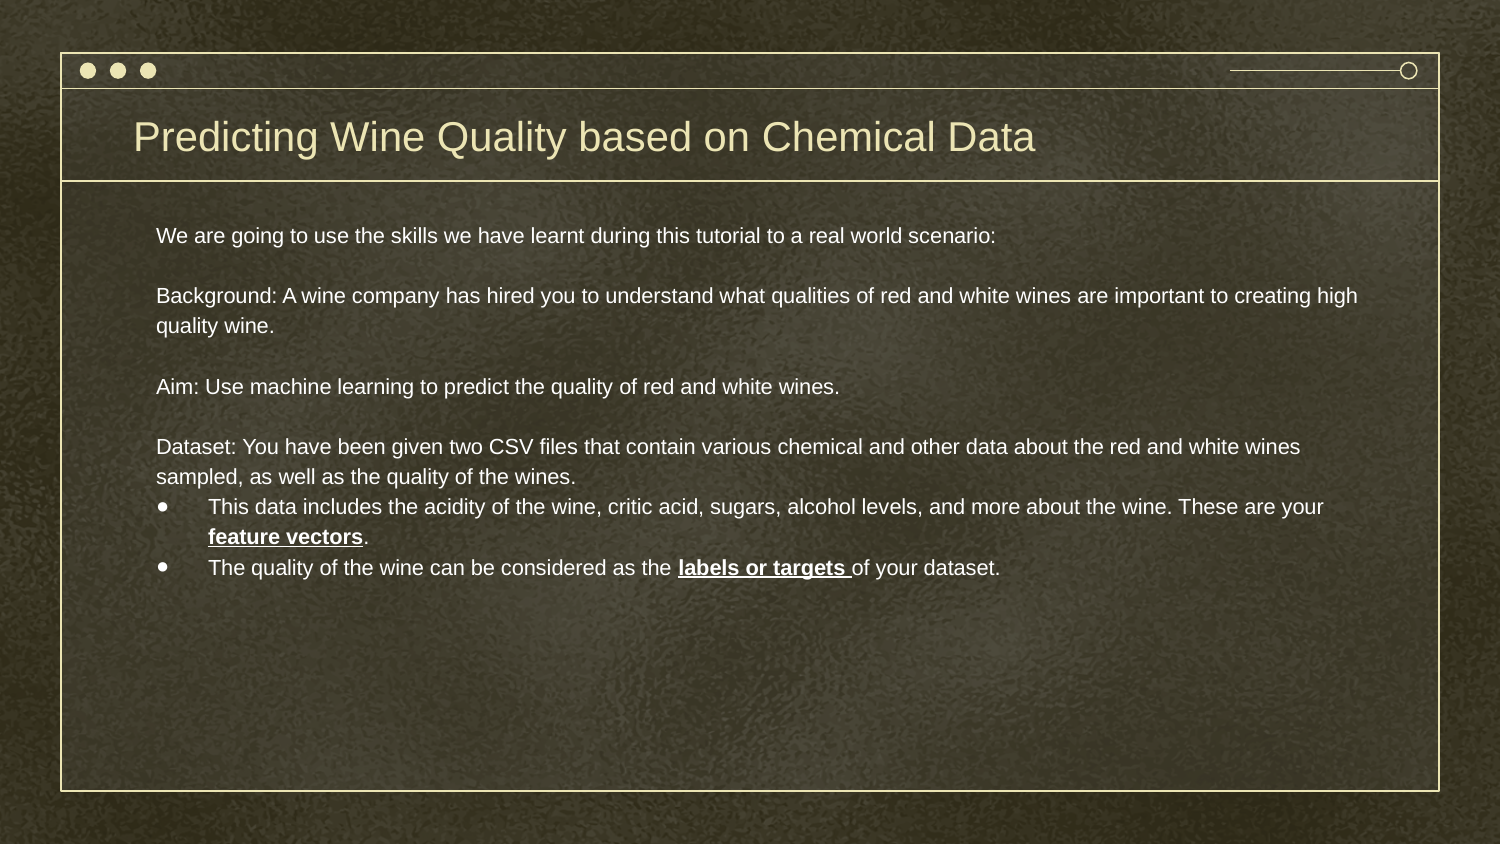

# Predicting Wine Quality based on Chemical Data
We are going to use the skills we have learnt during this tutorial to a real world scenario:

Background: A wine company has hired you to understand what qualities of red and white wines are important to creating high quality wine.

Aim: Use machine learning to predict the quality of red and white wines.

Dataset: You have been given two CSV files that contain various chemical and other data about the red and white wines sampled, as well as the quality of the wines.
This data includes the acidity of the wine, critic acid, sugars, alcohol levels, and more about the wine. These are your feature vectors.
The quality of the wine can be considered as the labels or targets of your dataset.